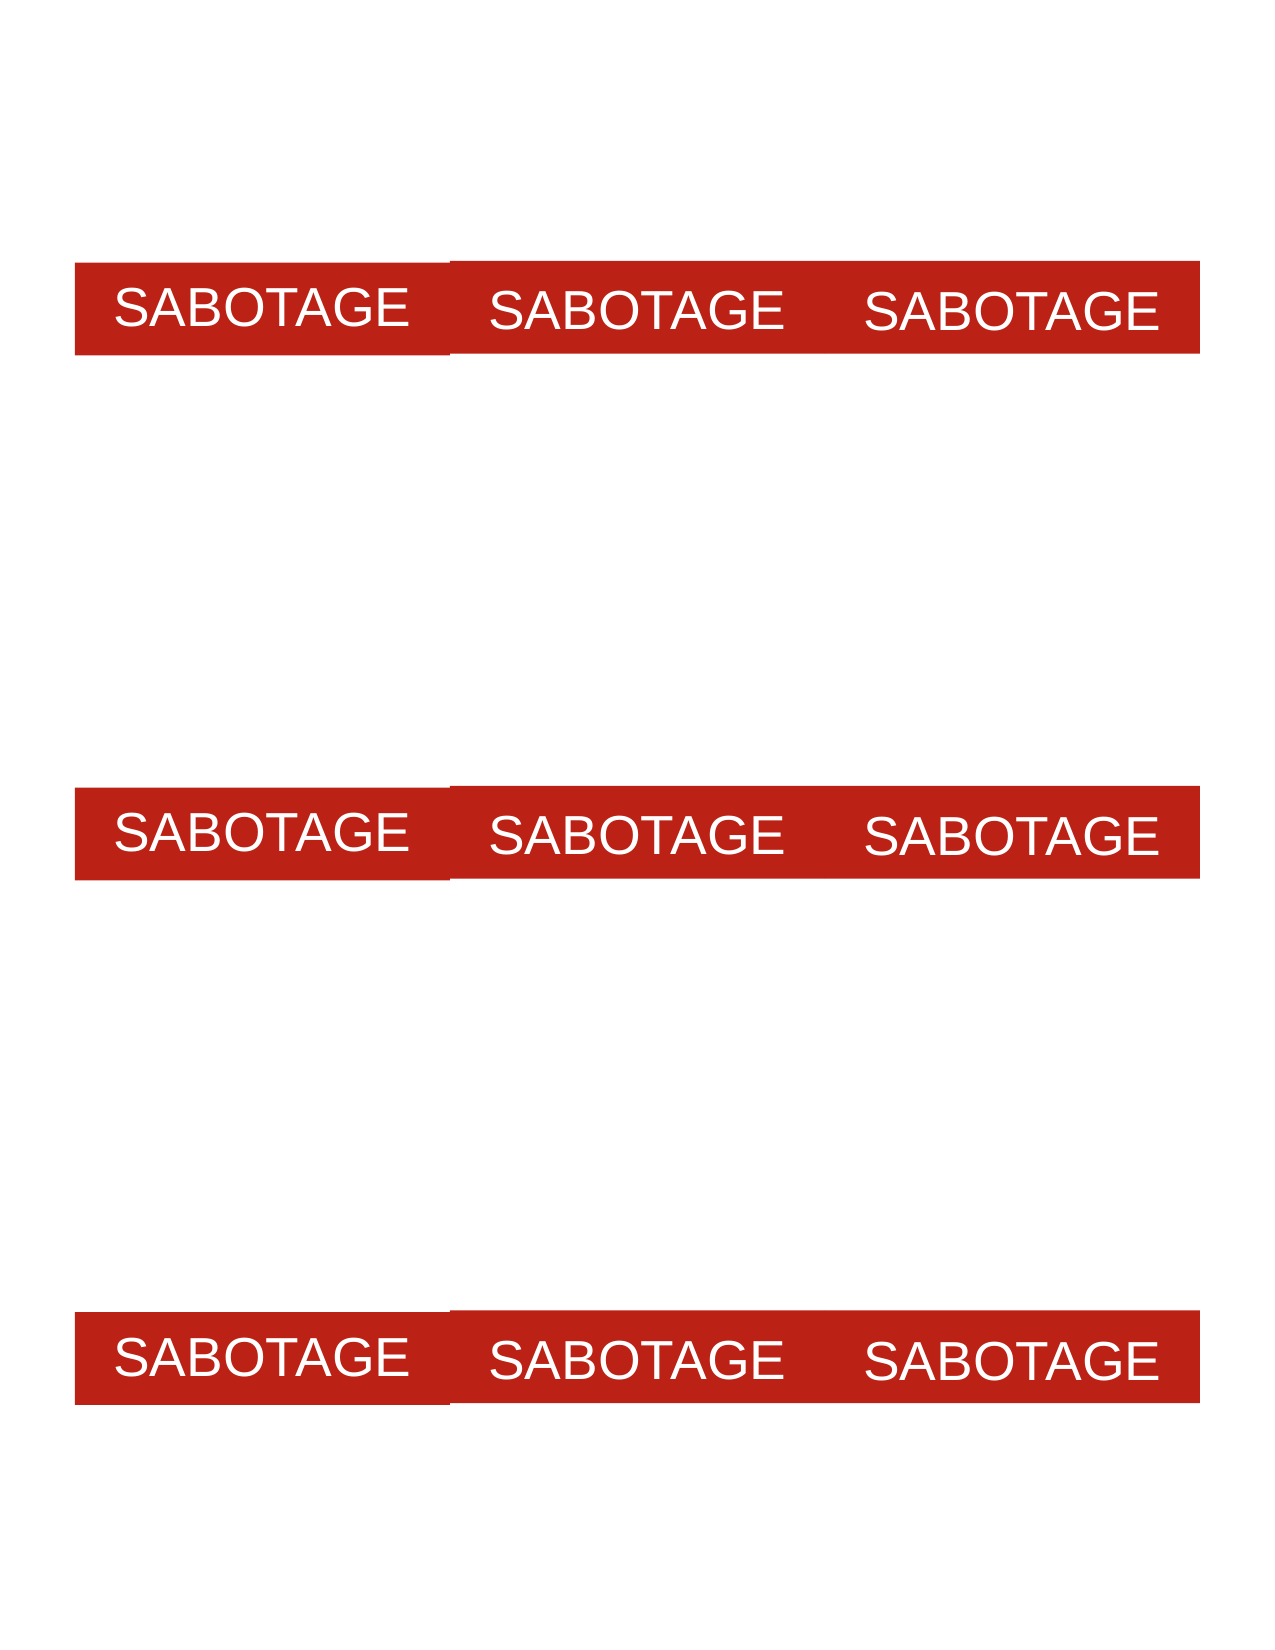

SABOTAGE

SABOTAGE
SABOTAGE
SABOTAGE

SABOTAGE
SABOTAGE
INSTANT
INSTANT
INSTANT
SABOTAGE

SABOTAGE
SABOTAGE
INSTANT
INSTANT
INSTANT